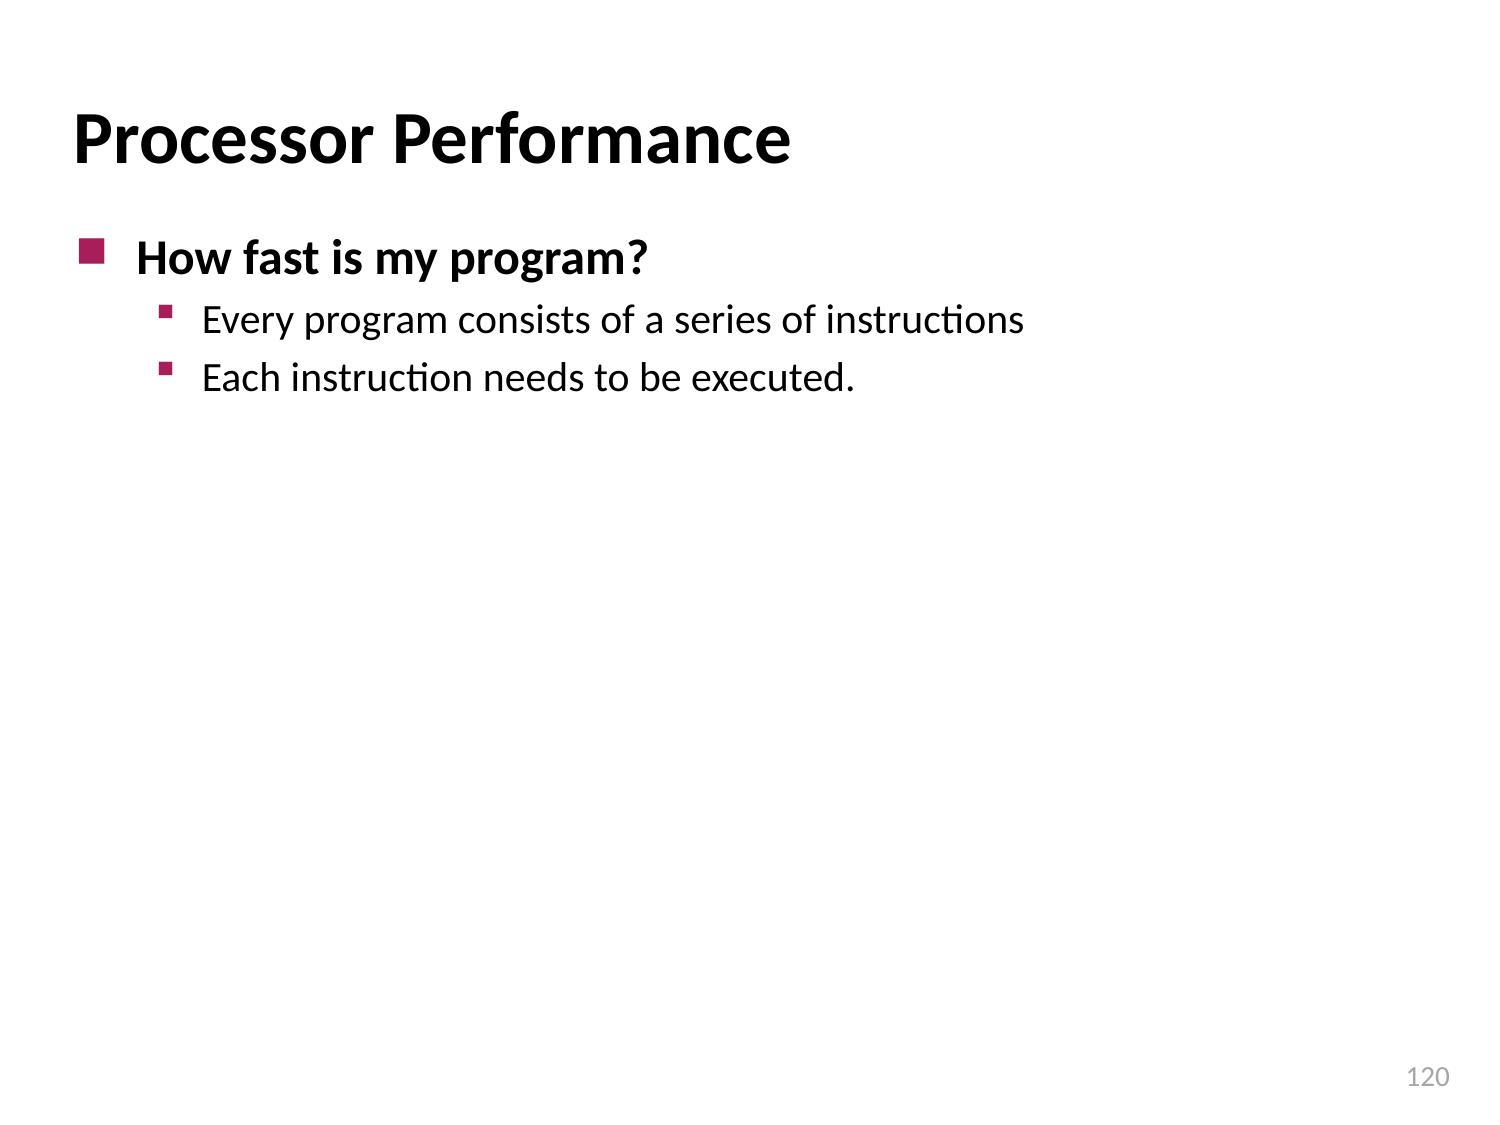

# Processor Performance
How fast is my program?
Every program consists of a series of instructions
Each instruction needs to be executed.